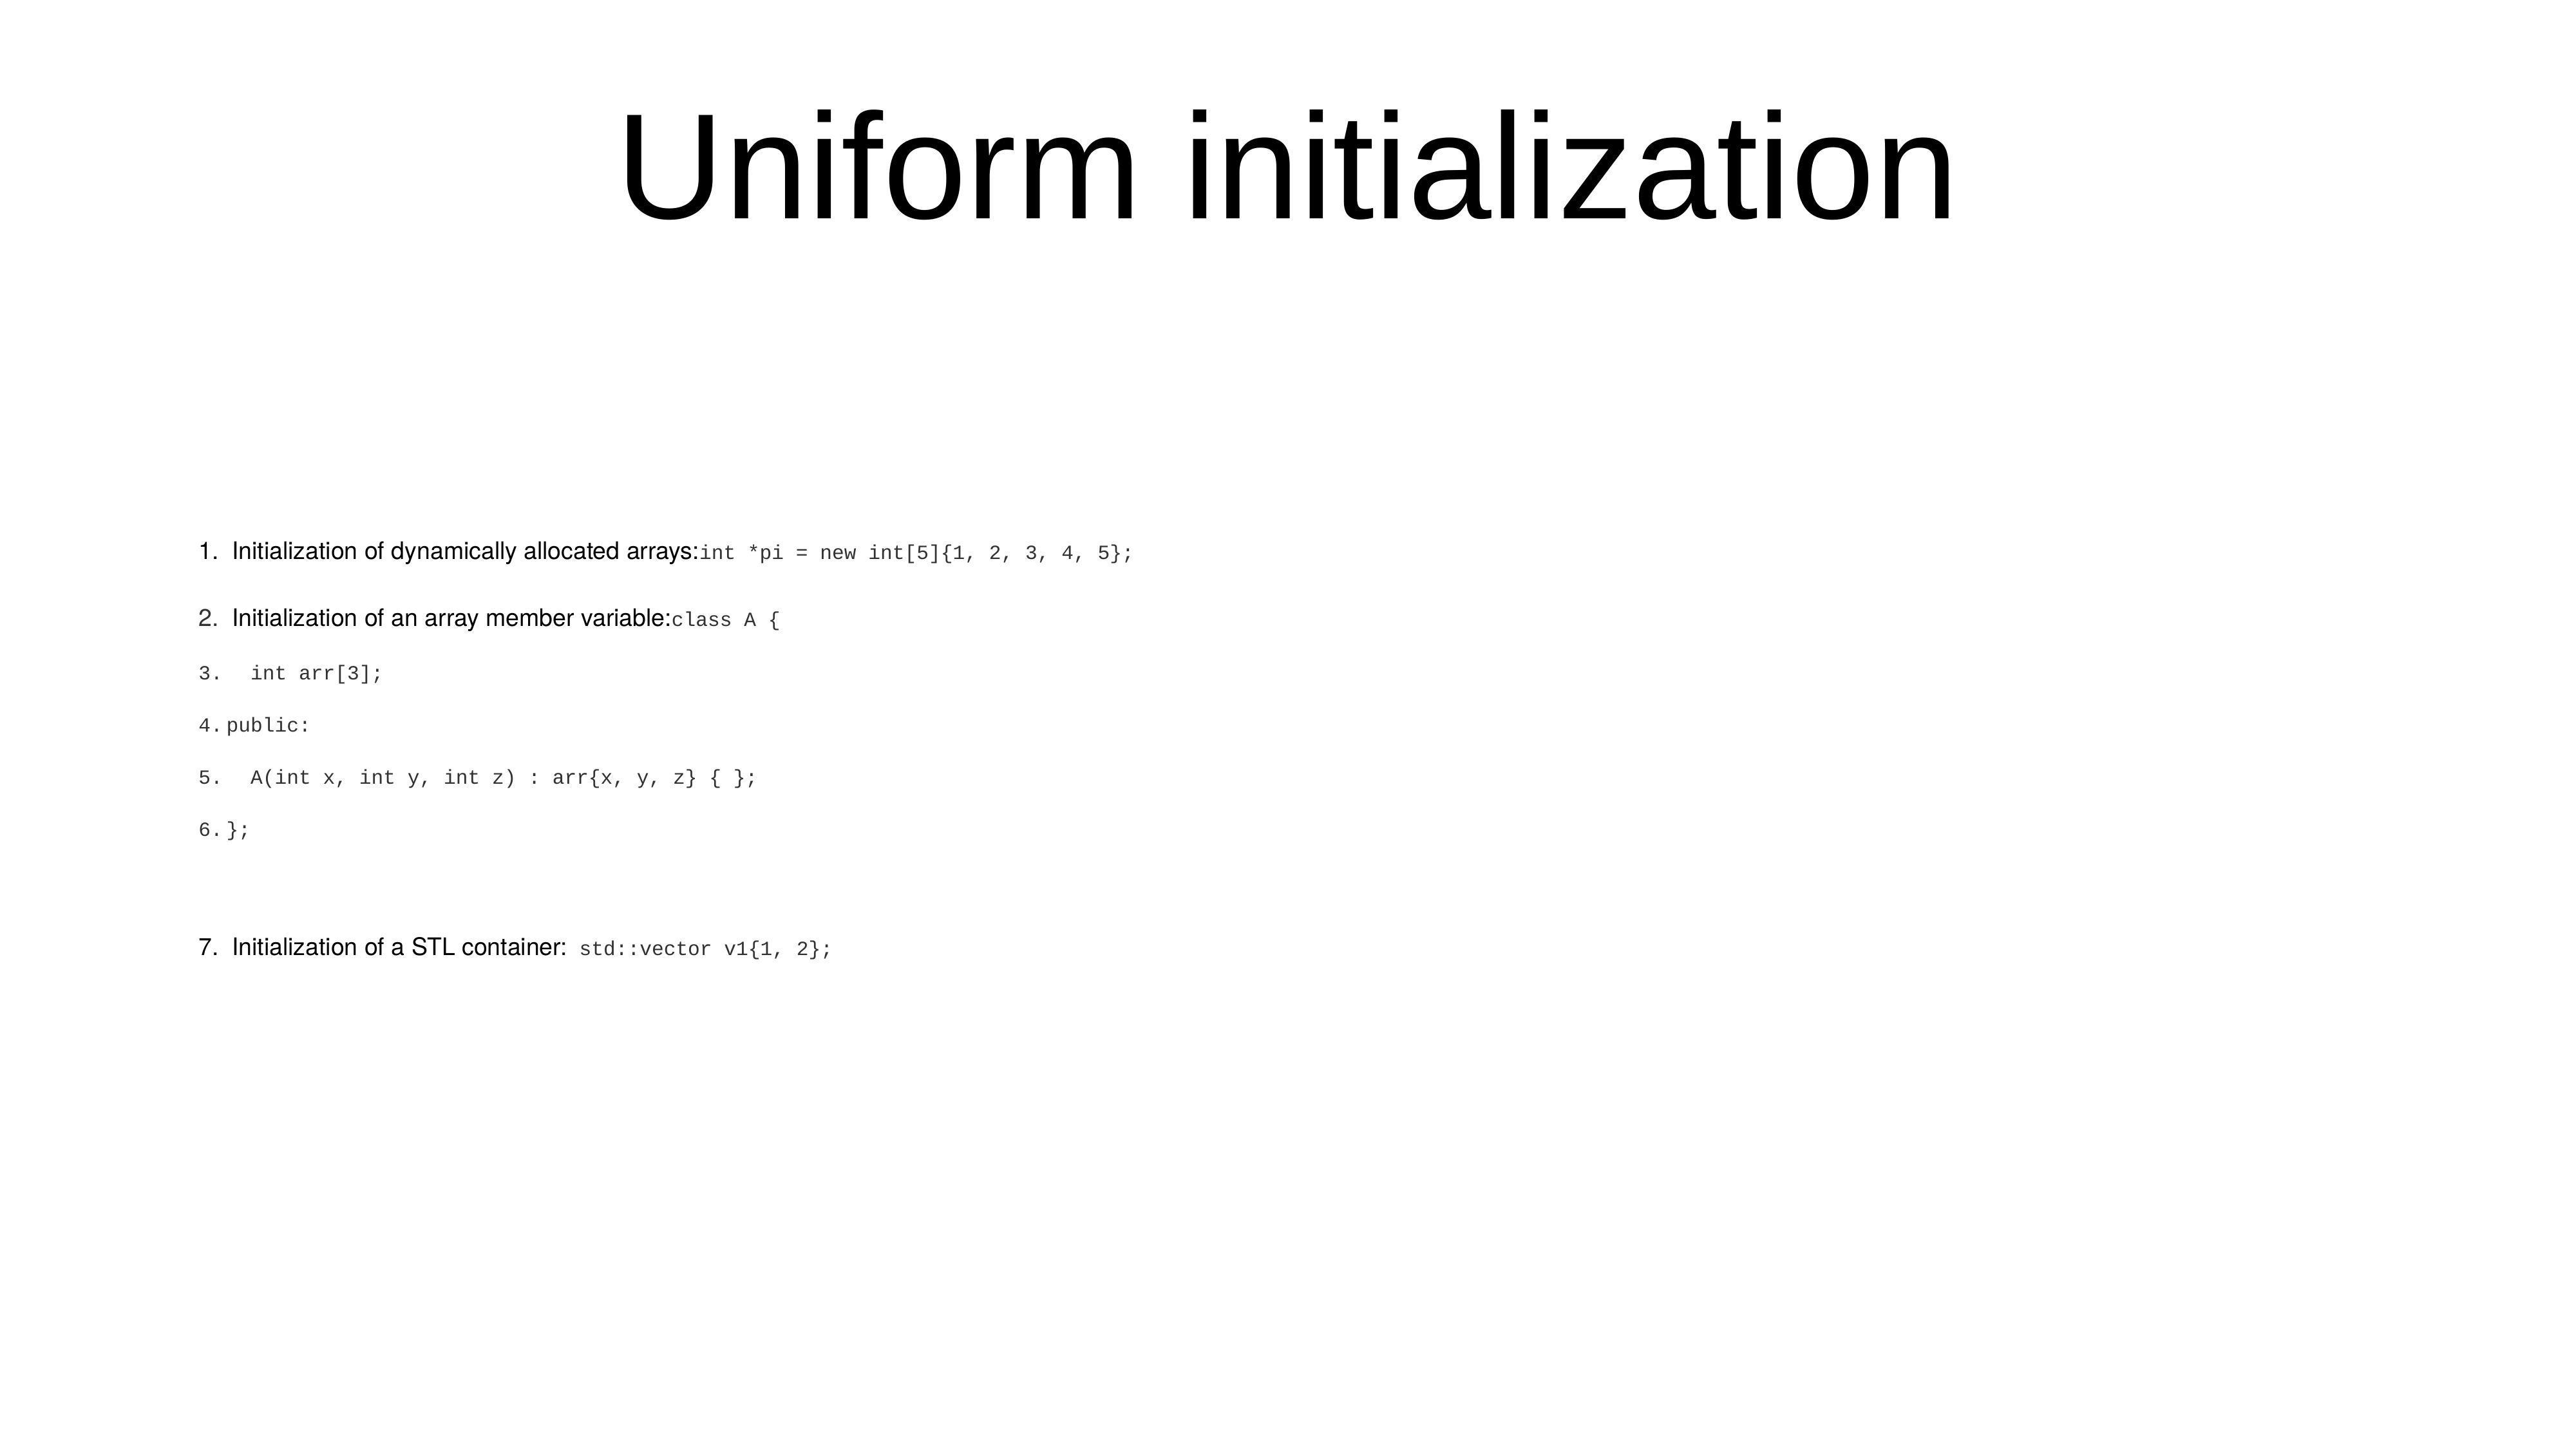

# Uniform initialization
Initialization of dynamically allocated arrays:int *pi = new int[5]{1, 2, 3, 4, 5};
Initialization of an array member variable:class A {
  int arr[3];
public:
  A(int x, int y, int z) : arr{x, y, z} { };
};
Initialization of a STL container: std::vector v1{1, 2};